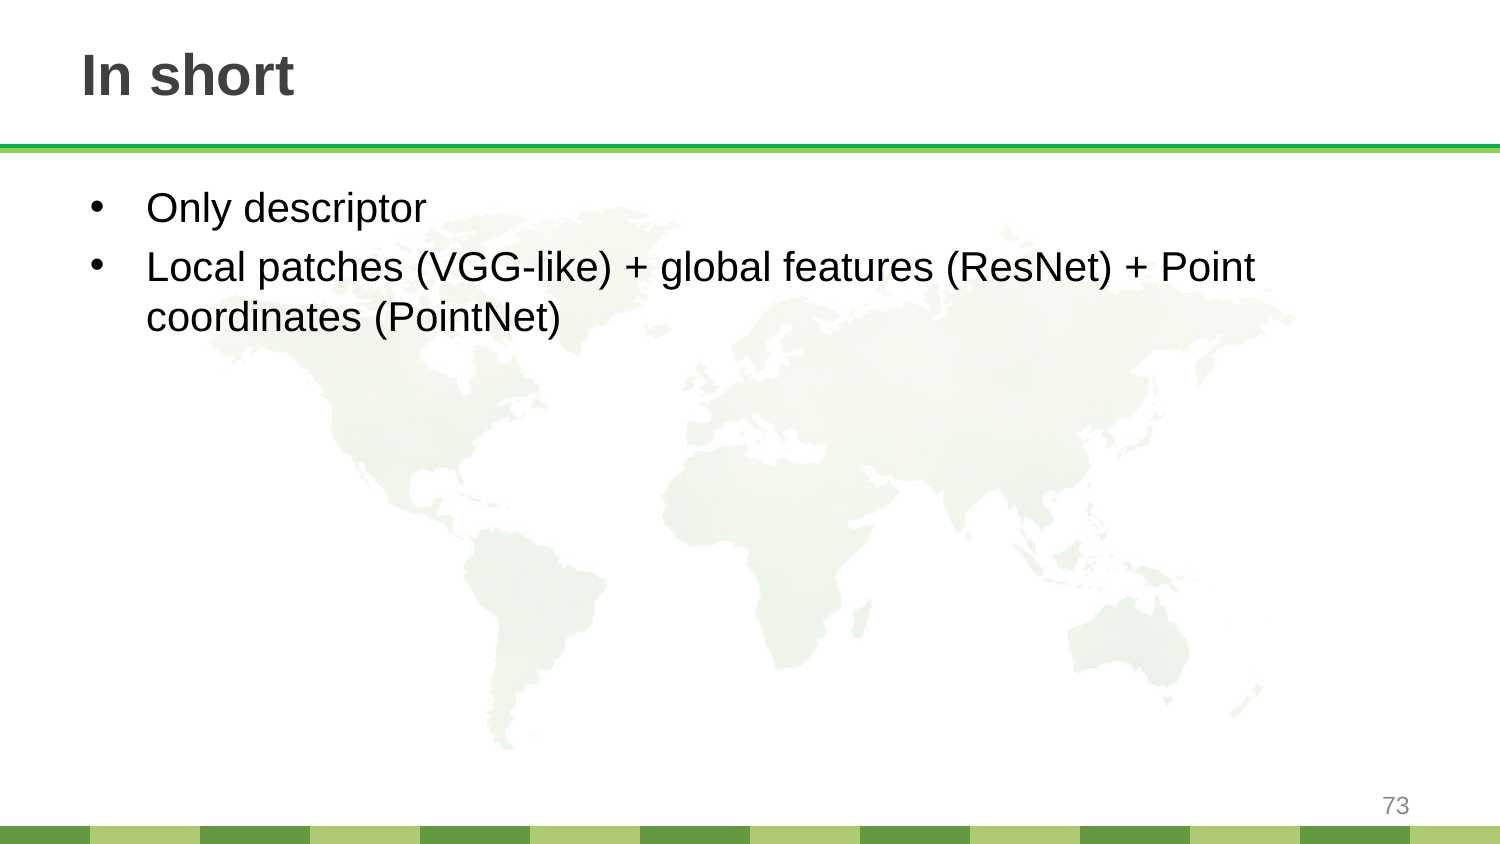

# In short
Only descriptor
Local patches (VGG-like) + global features (ResNet) + Point coordinates (PointNet)

73